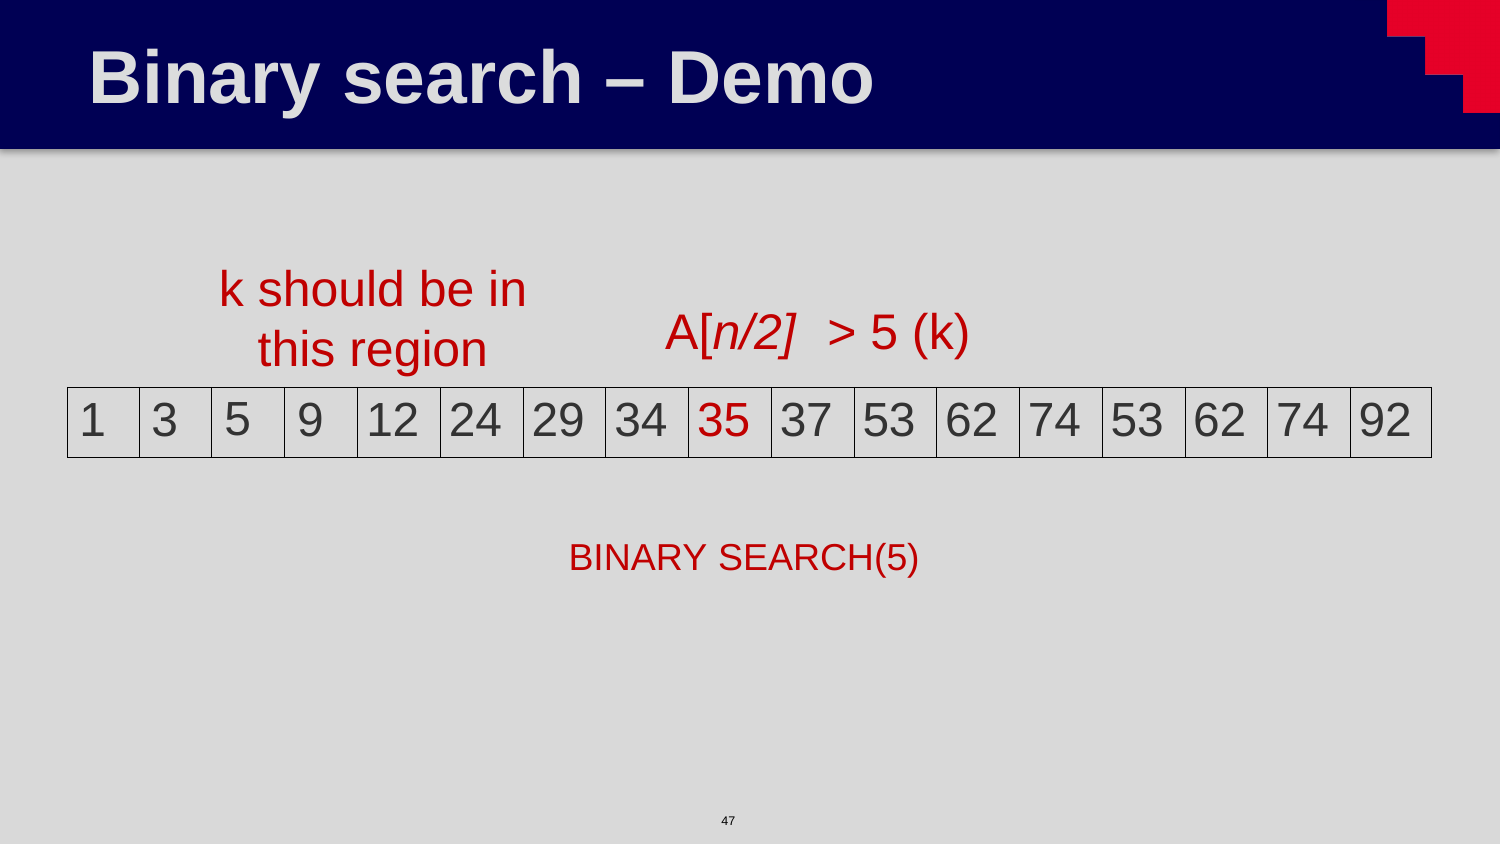

# Binary search – Demo

k should be in this region
> 5 (k)
A[n/2]
| 1 | 3 | 5 | 9 | 12 | 24 | 29 | 34 | 35 | 37 | 53 | 62 | 74 | 53 | 62 | 74 | 92 |
| --- | --- | --- | --- | --- | --- | --- | --- | --- | --- | --- | --- | --- | --- | --- | --- | --- |
BINARY SEARCH(5)